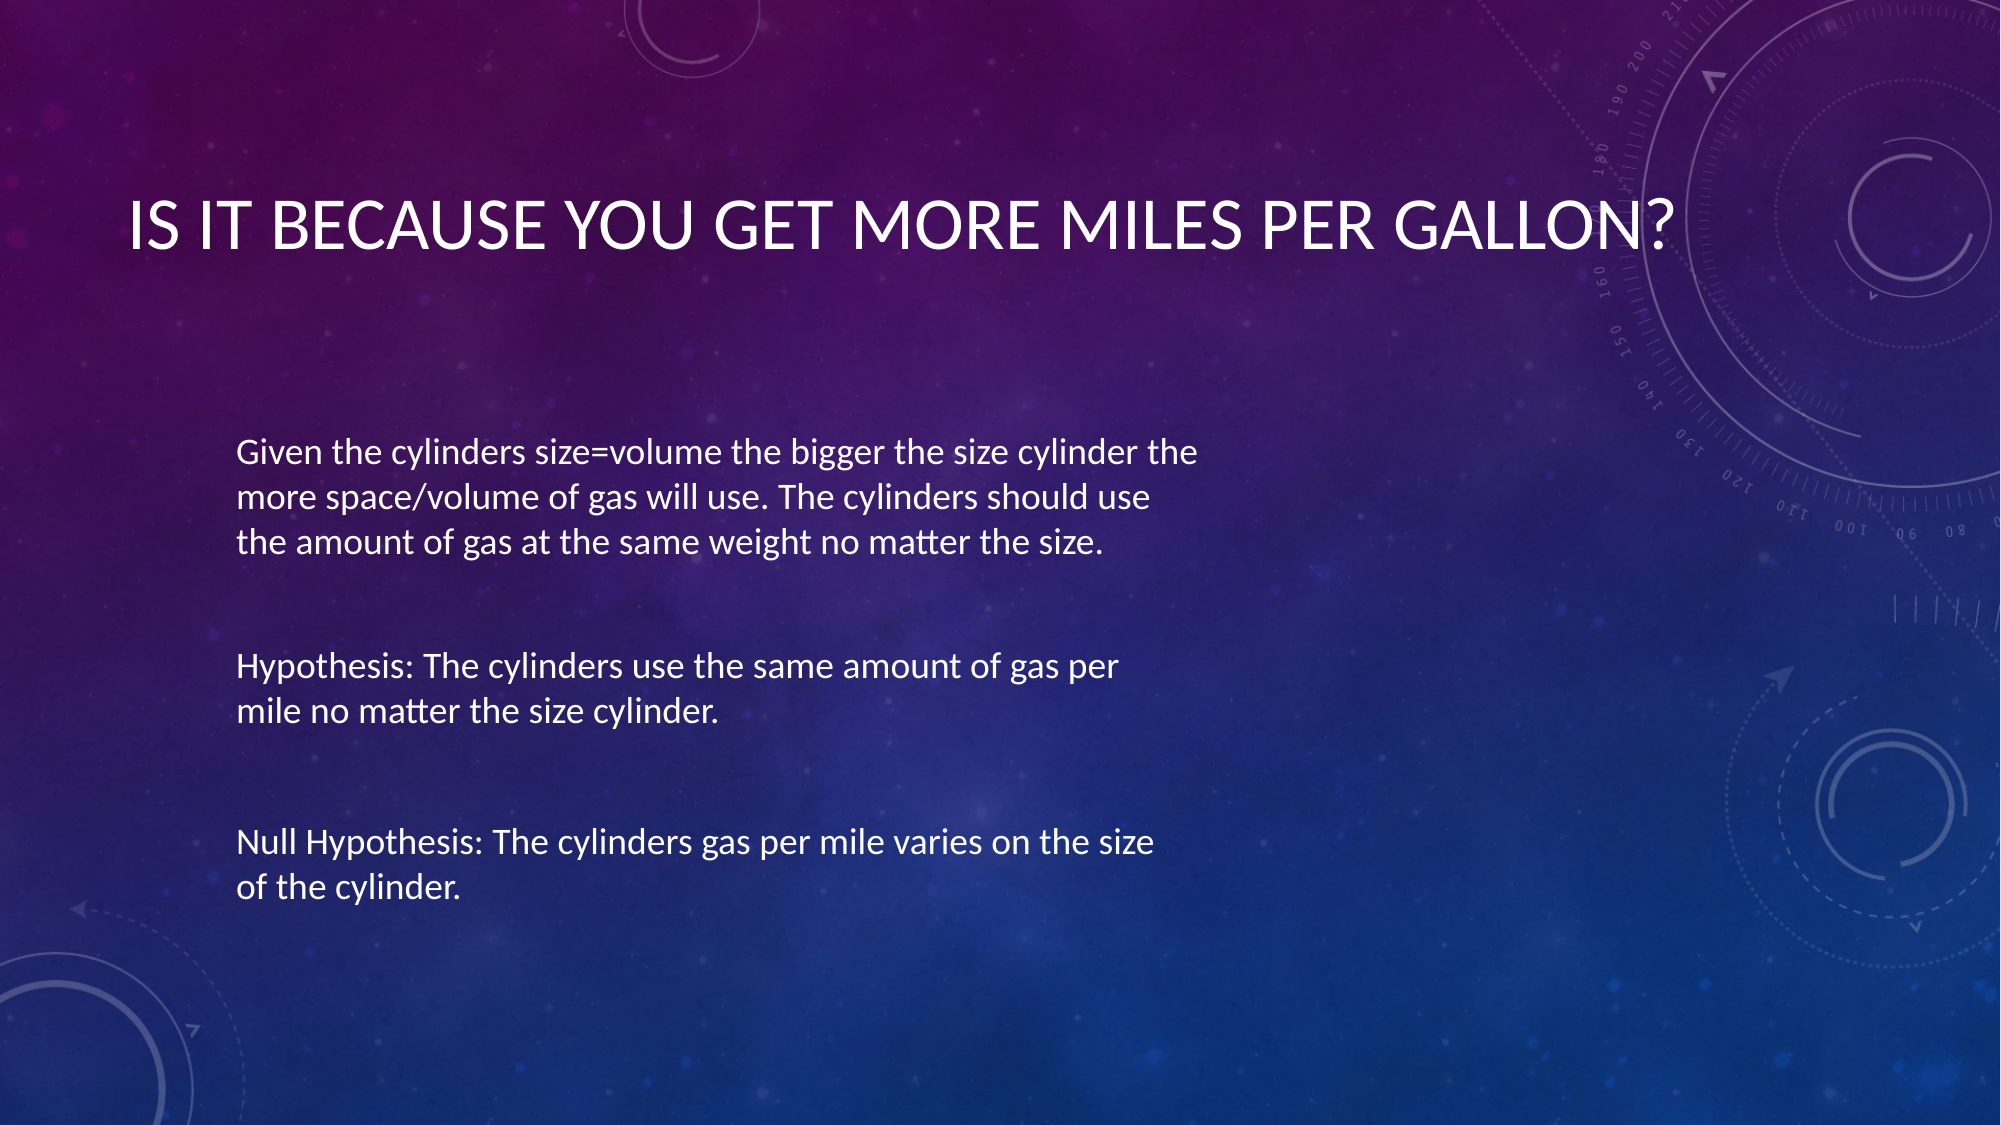

# IS it because you get more miles per gallon?
Given the cylinders size=volume the bigger the size cylinder the more space/volume of gas will use. The cylinders should use the amount of gas at the same weight no matter the size.
Hypothesis: The cylinders use the same amount of gas per mile no matter the size cylinder.
Null Hypothesis: The cylinders gas per mile varies on the size of the cylinder.